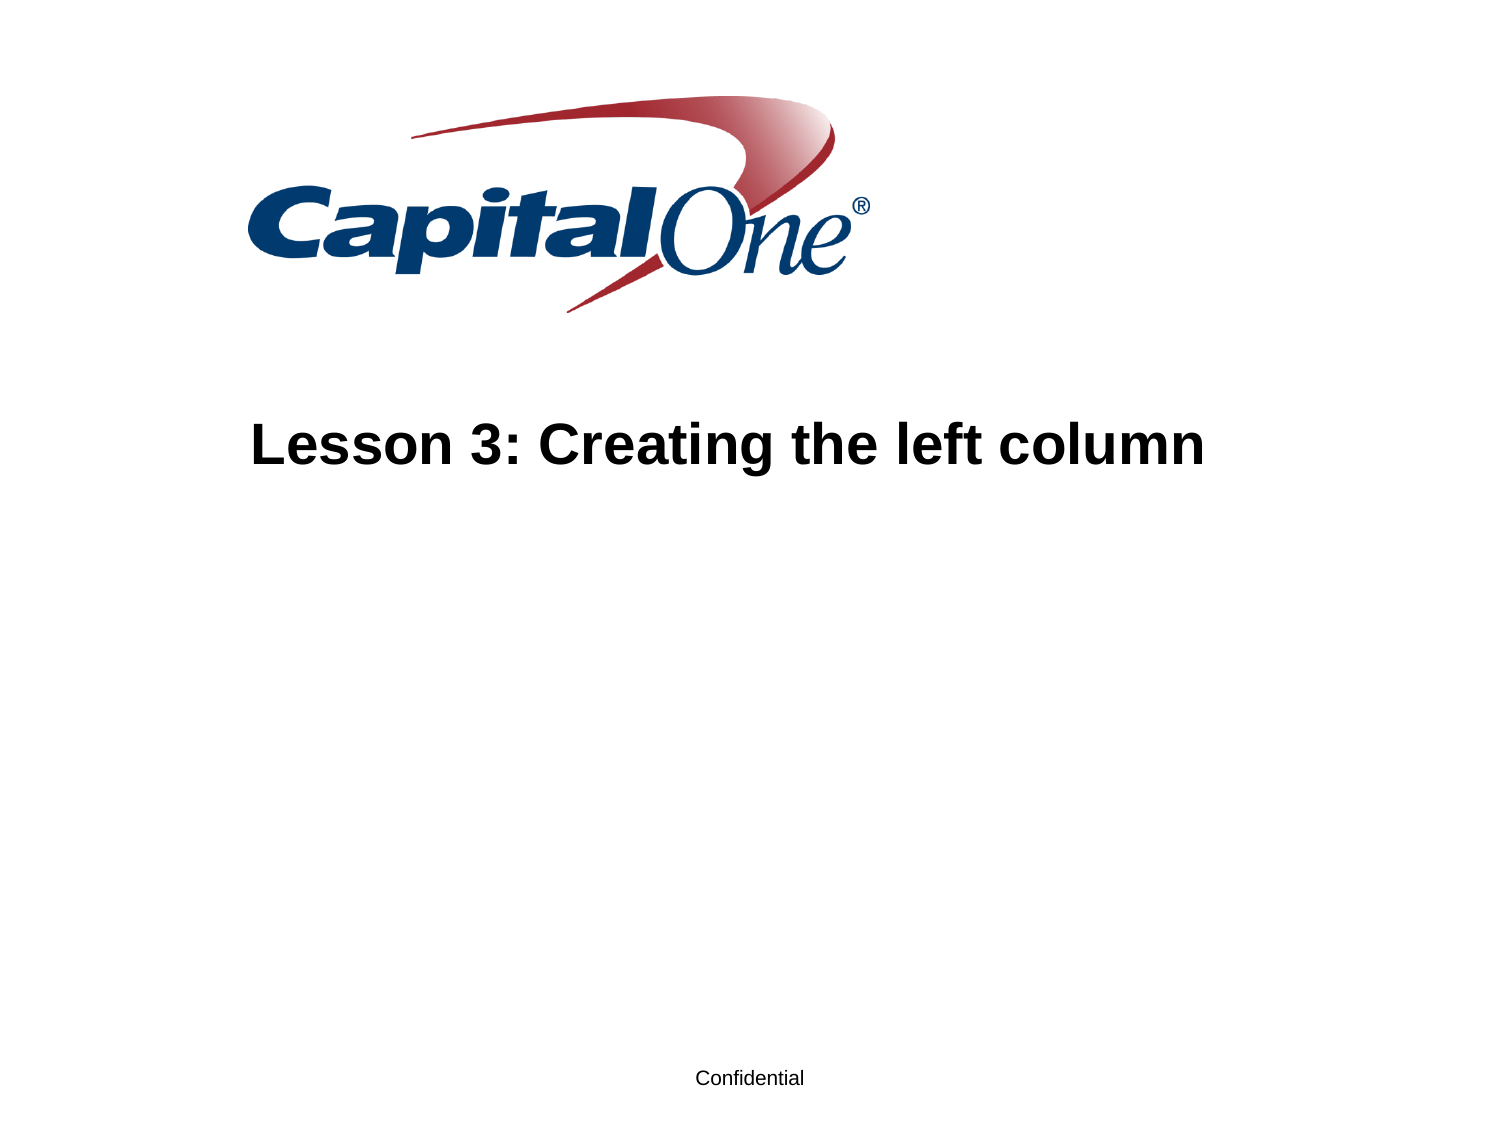

# Lesson 3: Creating the left column